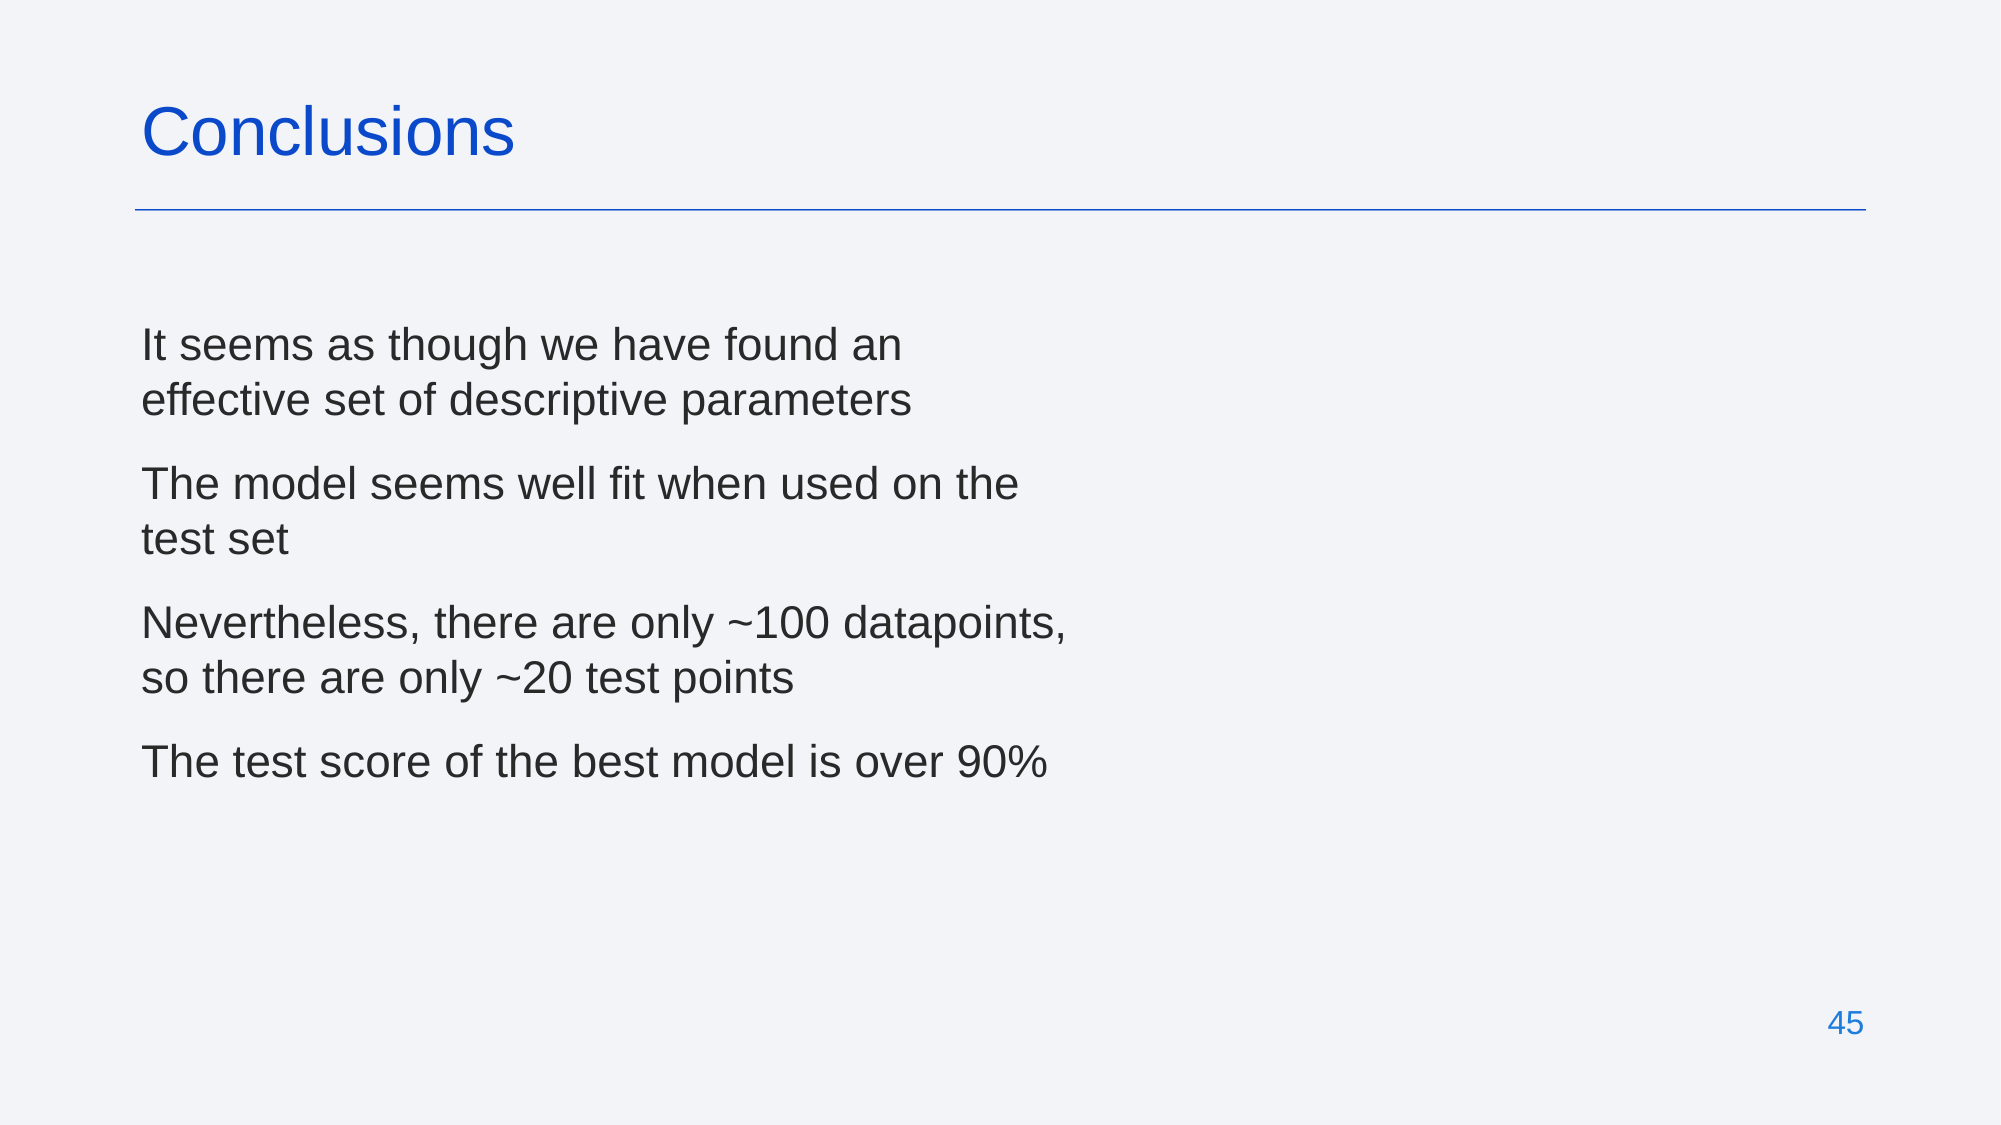

Conclusions
It seems as though we have found an effective set of descriptive parameters
The model seems well fit when used on the test set
Nevertheless, there are only ~100 datapoints, so there are only ~20 test points
The test score of the best model is over 90%
45